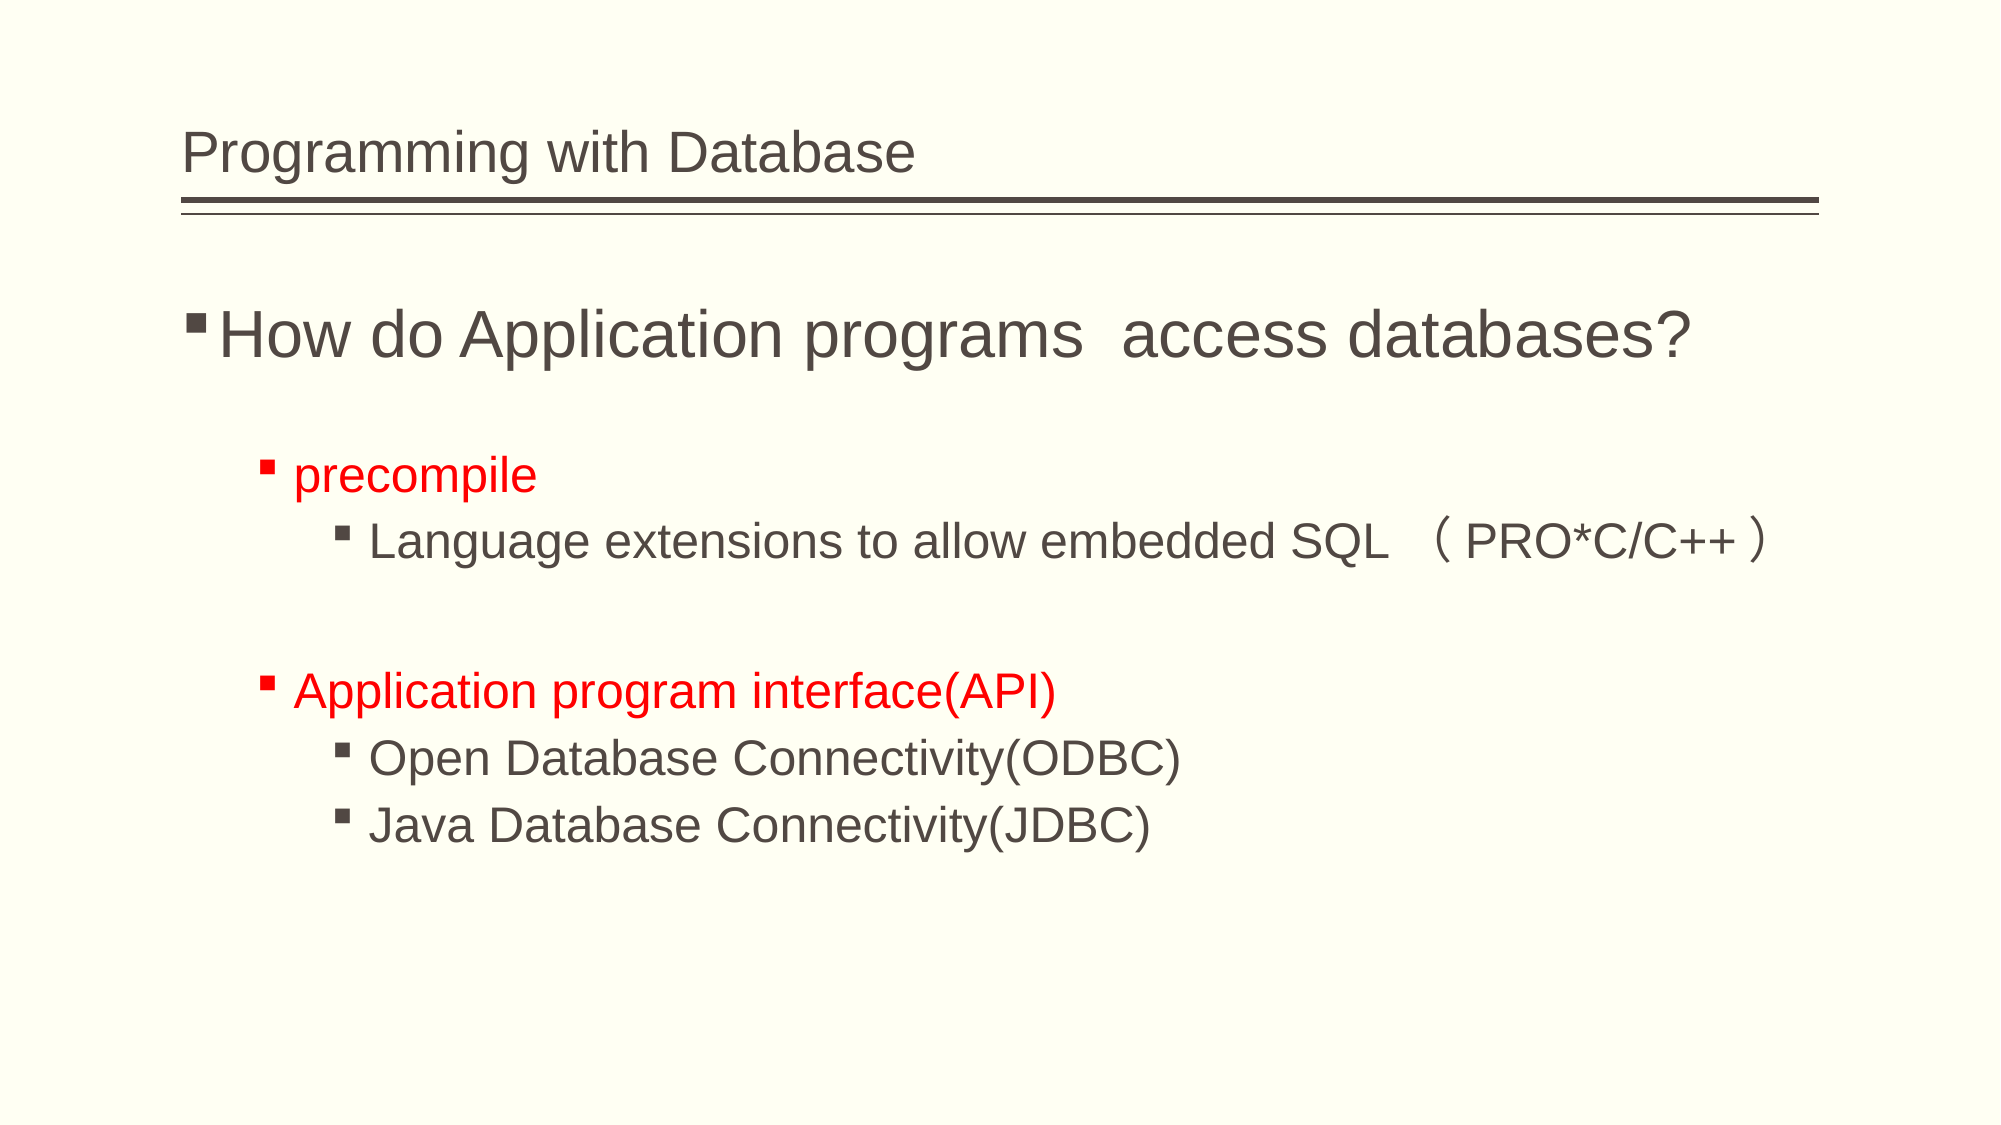

# Programming with Database
How do Application programs  access databases?

precompile
Language extensions to allow embedded SQL（PRO*C/C++）

Application program interface(API)
Open Database Connectivity(ODBC)
Java Database Connectivity(JDBC)